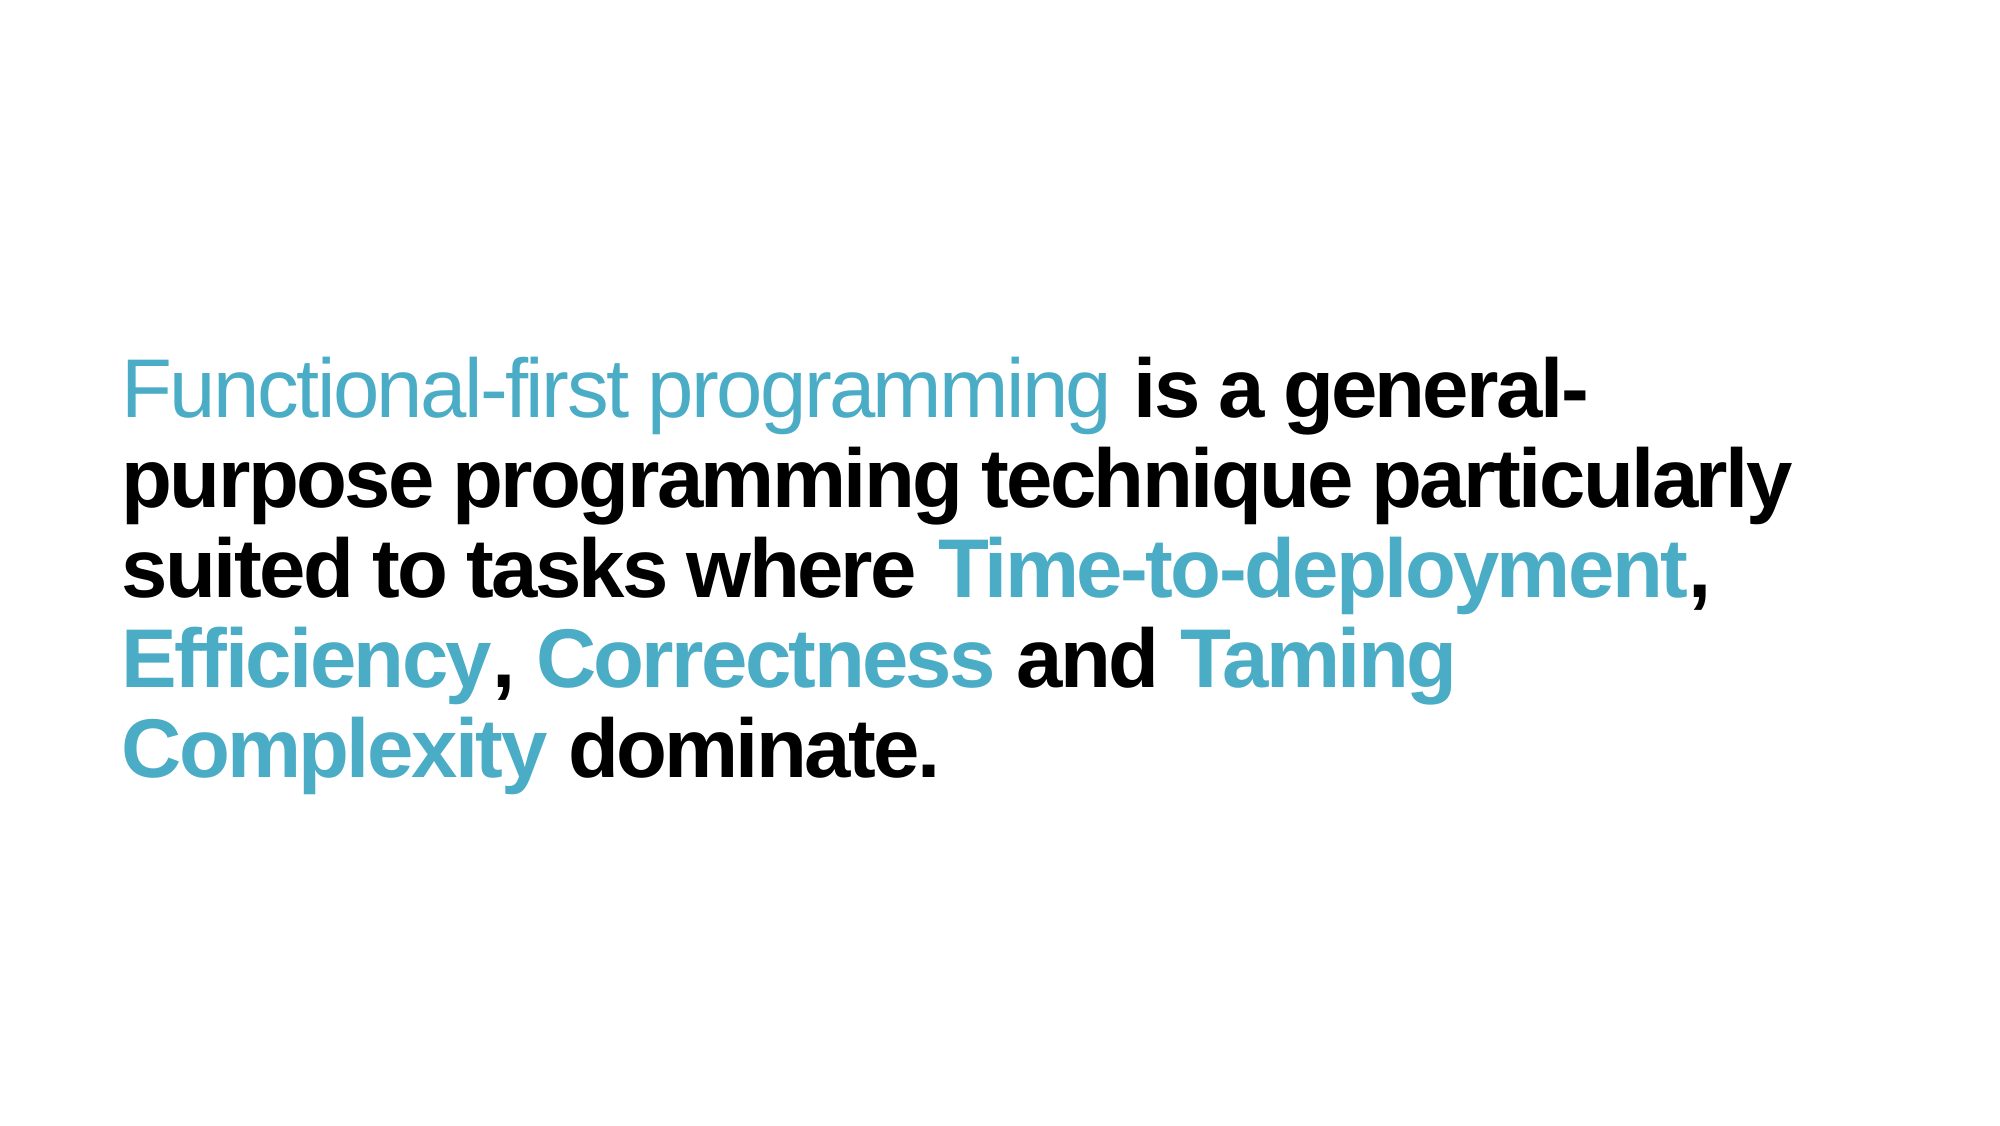

# Functional-first programming is a general-purpose programming technique particularly suited to tasks where Time-to-deployment, Efficiency, Correctness and Taming Complexity dominate.